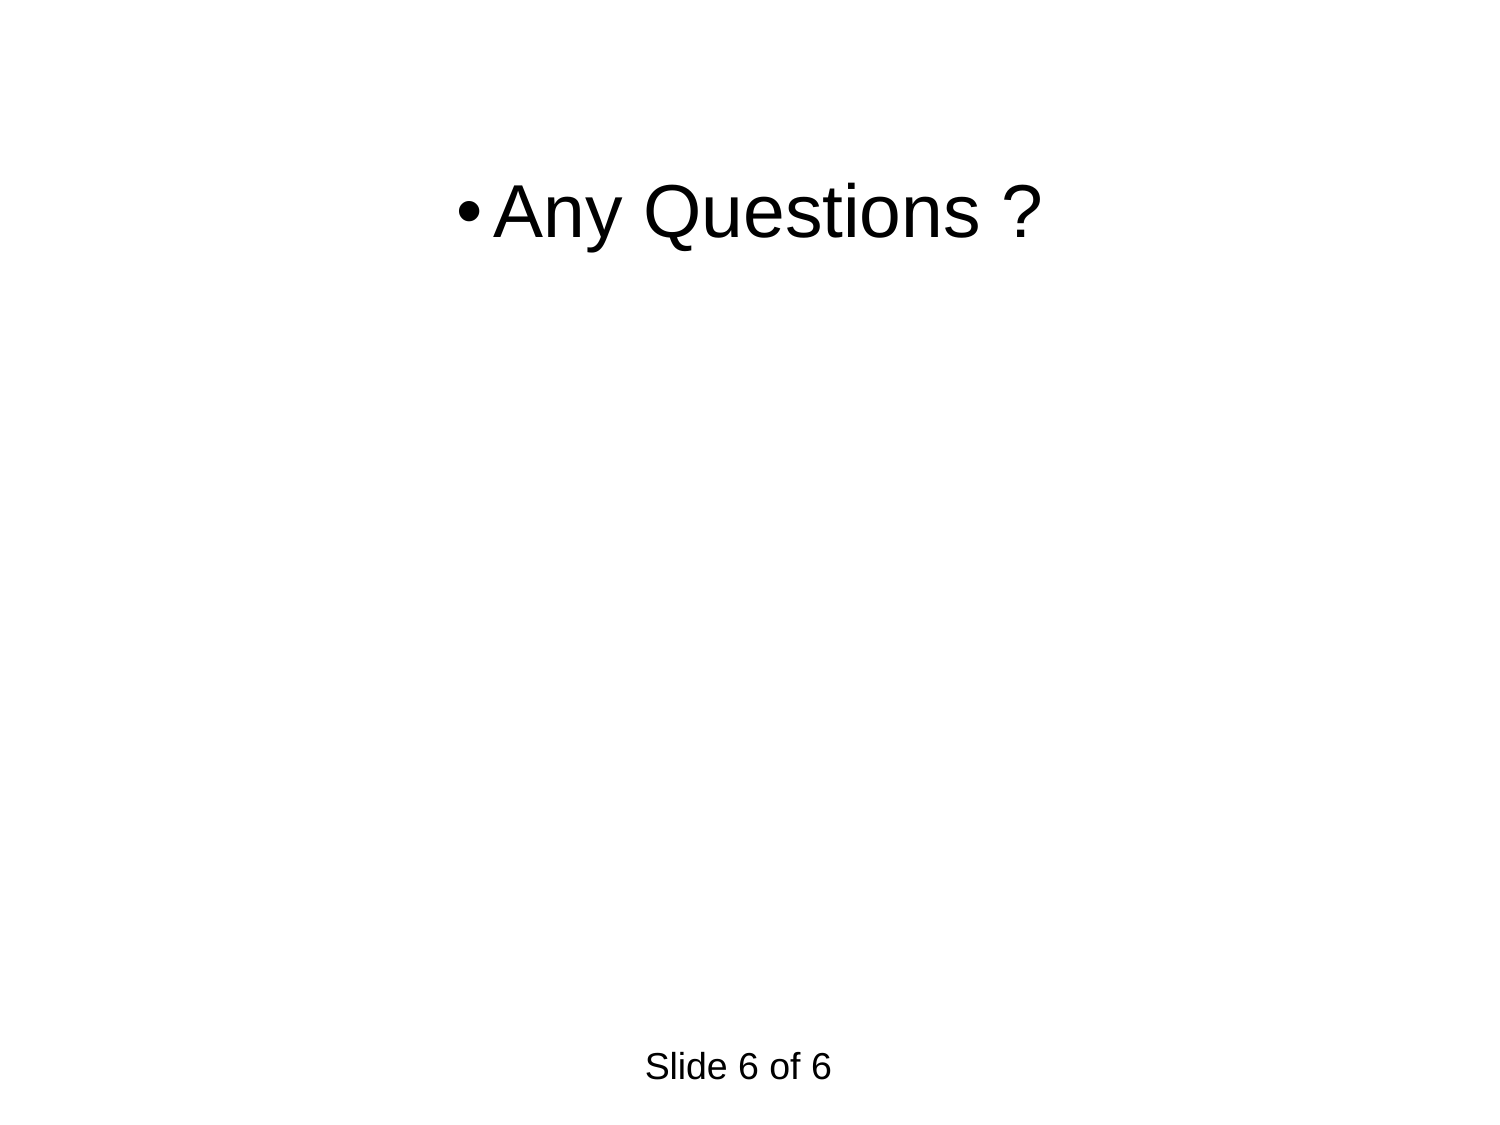

Any Questions ?
Slide 6 of 6